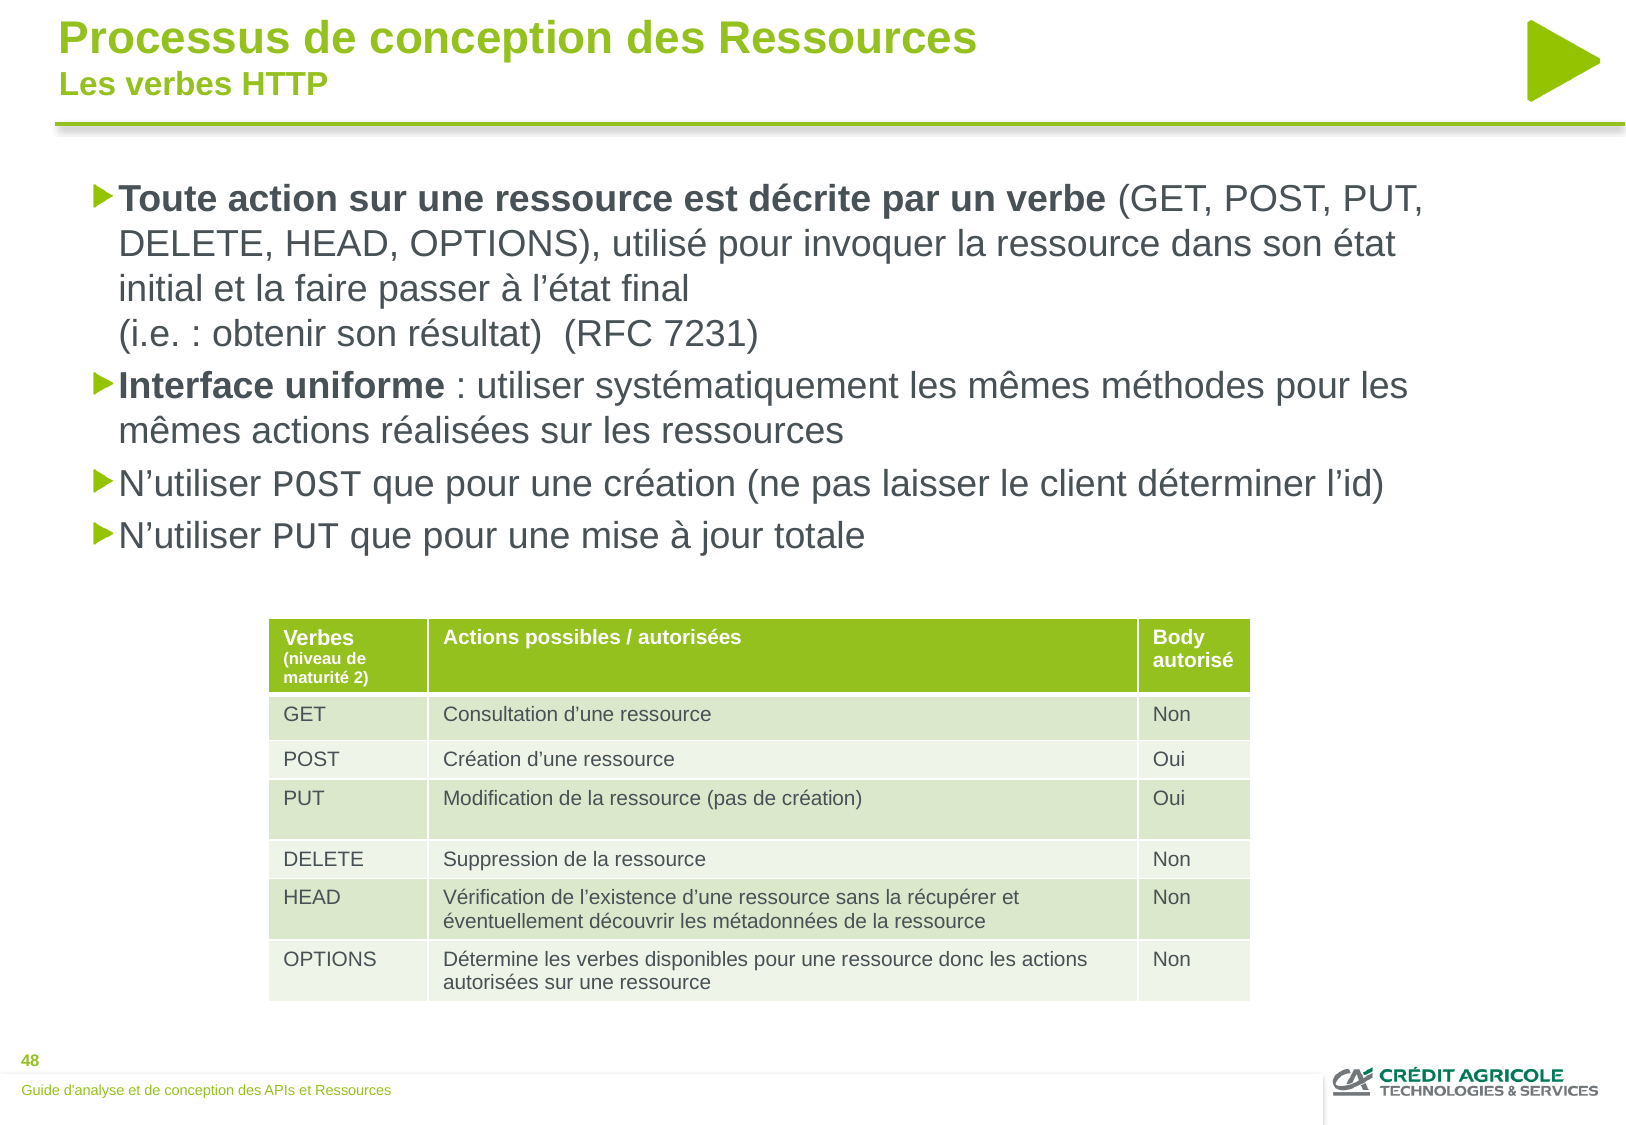

Processus de conception des Ressources
Les verbes HTTP
Toute action sur une ressource est décrite par un verbe (GET, POST, PUT, DELETE, HEAD, OPTIONS), utilisé pour invoquer la ressource dans son état initial et la faire passer à l’état final
(i.e. : obtenir son résultat)  (RFC 7231)
Interface uniforme : utiliser systématiquement les mêmes méthodes pour les mêmes actions réalisées sur les ressources
N’utiliser POST que pour une création (ne pas laisser le client déterminer l’id)
N’utiliser PUT que pour une mise à jour totale
| Verbes (niveau de maturité 2) | Actions possibles / autorisées | Body autorisé |
| --- | --- | --- |
| GET | Consultation d’une ressource | Non |
| POST | Création d’une ressource | Oui |
| PUT | Modification de la ressource (pas de création) | Oui |
| DELETE | Suppression de la ressource | Non |
| HEAD | Vérification de l’existence d’une ressource sans la récupérer et éventuellement découvrir les métadonnées de la ressource | Non |
| OPTIONS | Détermine les verbes disponibles pour une ressource donc les actions autorisées sur une ressource | Non |

Guide d'analyse et de conception des APIs et Ressources